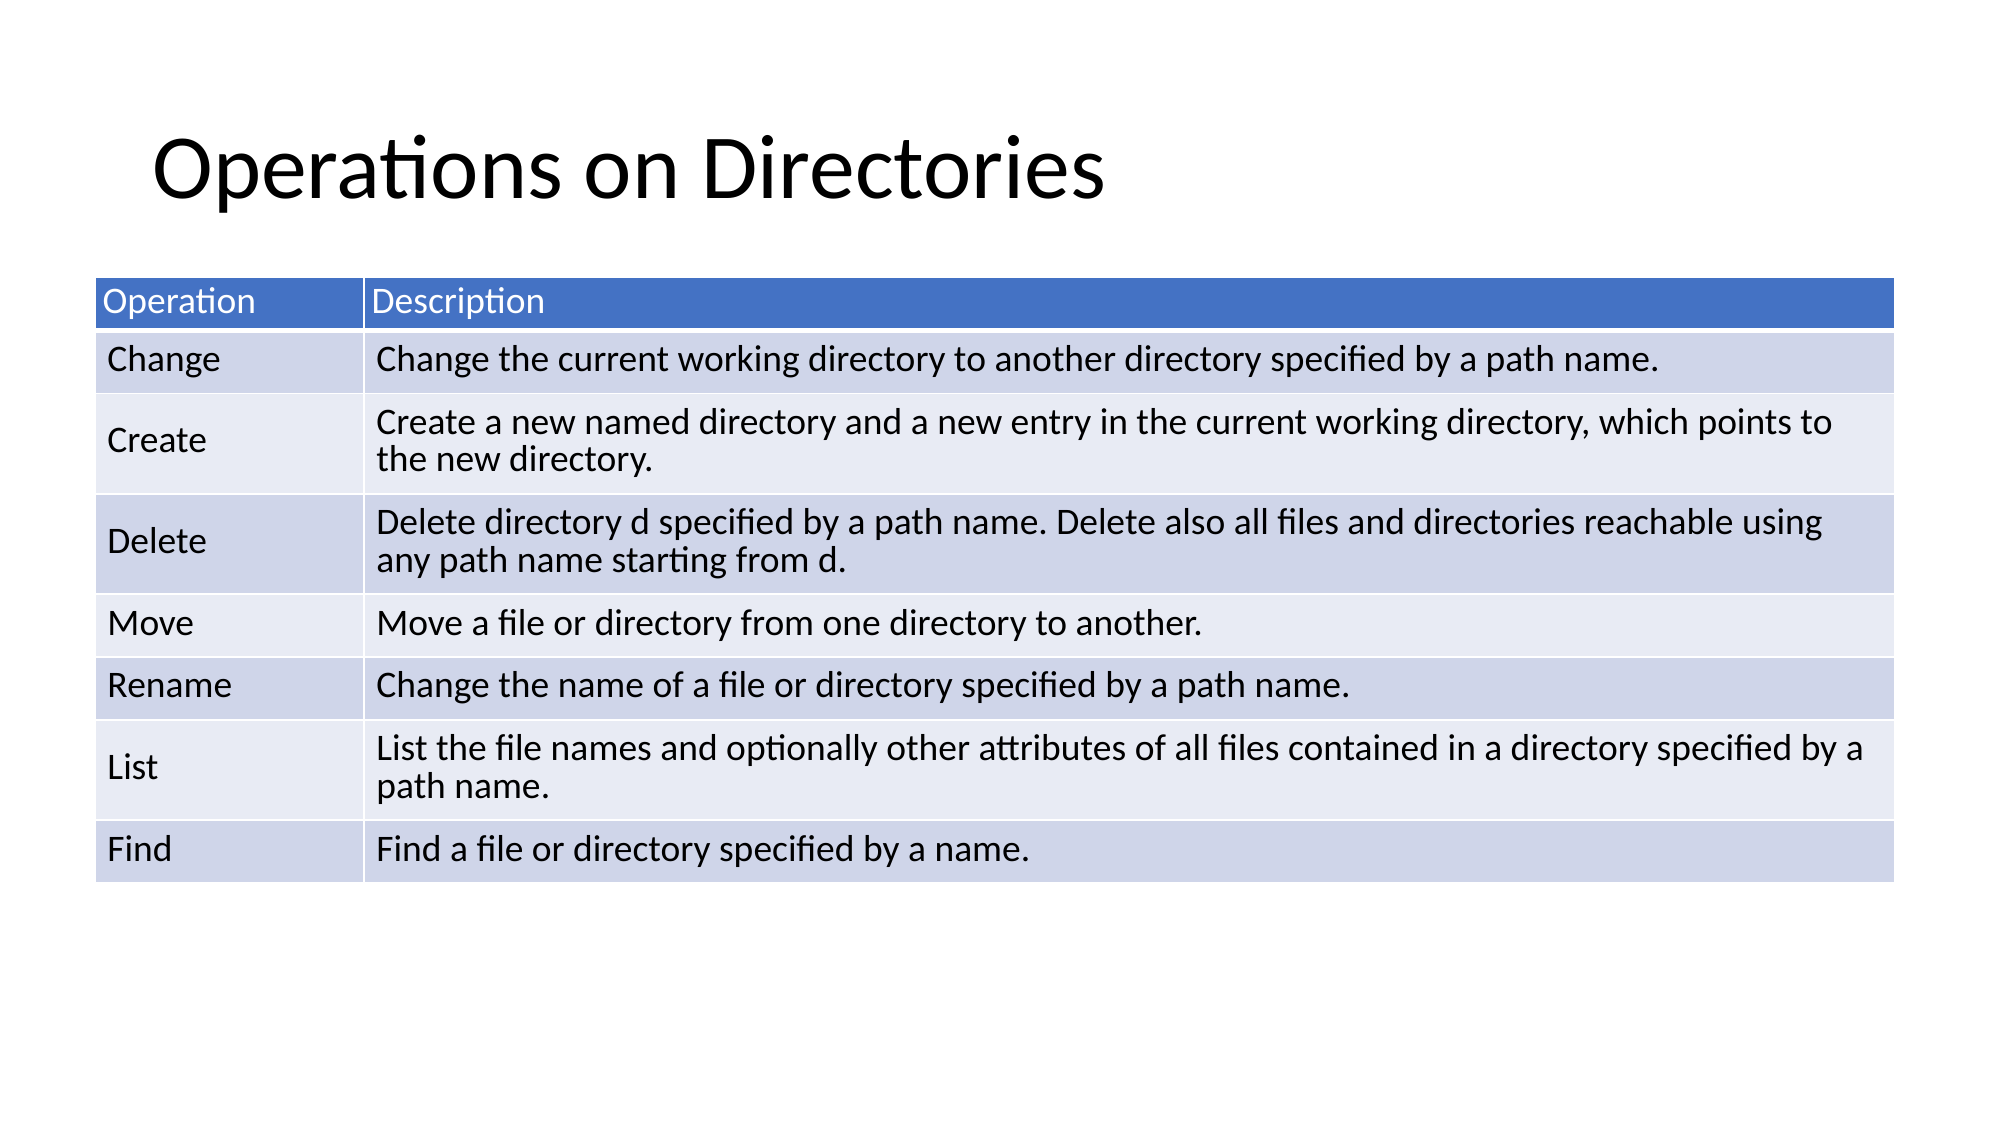

# Operations on Directories
| Operation | Description |
| --- | --- |
| Change | Change the current working directory to another directory specified by a path name. |
| Create | Create a new named directory and a new entry in the current working directory, which points to the new directory. |
| Delete | Delete directory d specified by a path name. Delete also all files and directories reachable using any path name starting from d. |
| Move | Move a file or directory from one directory to another. |
| Rename | Change the name of a file or directory specified by a path name. |
| List | List the file names and optionally other attributes of all files contained in a directory specified by a path name. |
| Find | Find a file or directory specified by a name. |